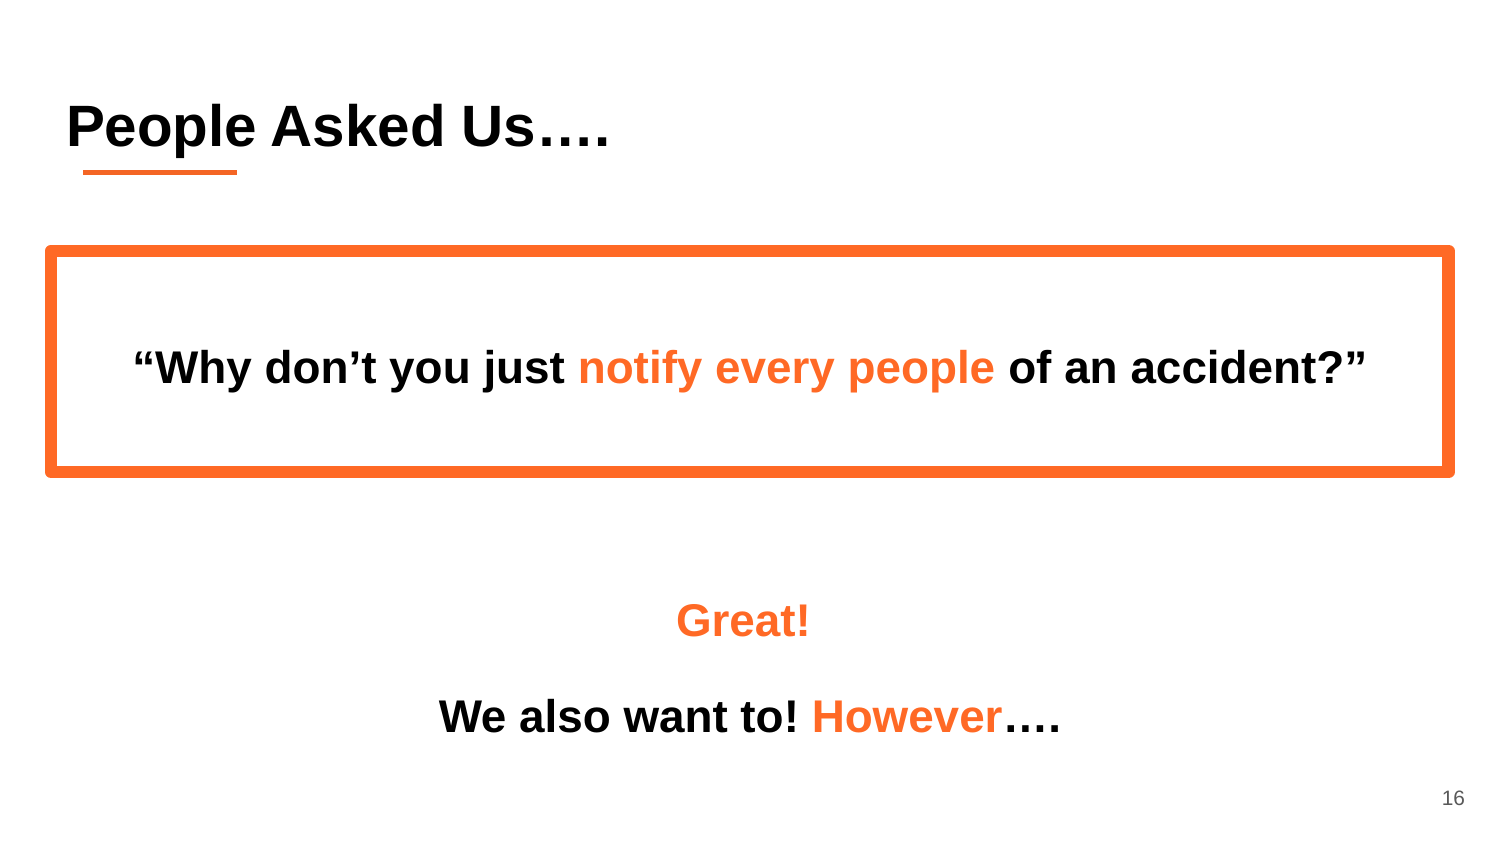

# People Asked Us….
“Why don’t you just notify every people of an accident?”
Great!
We also want to! However….
16